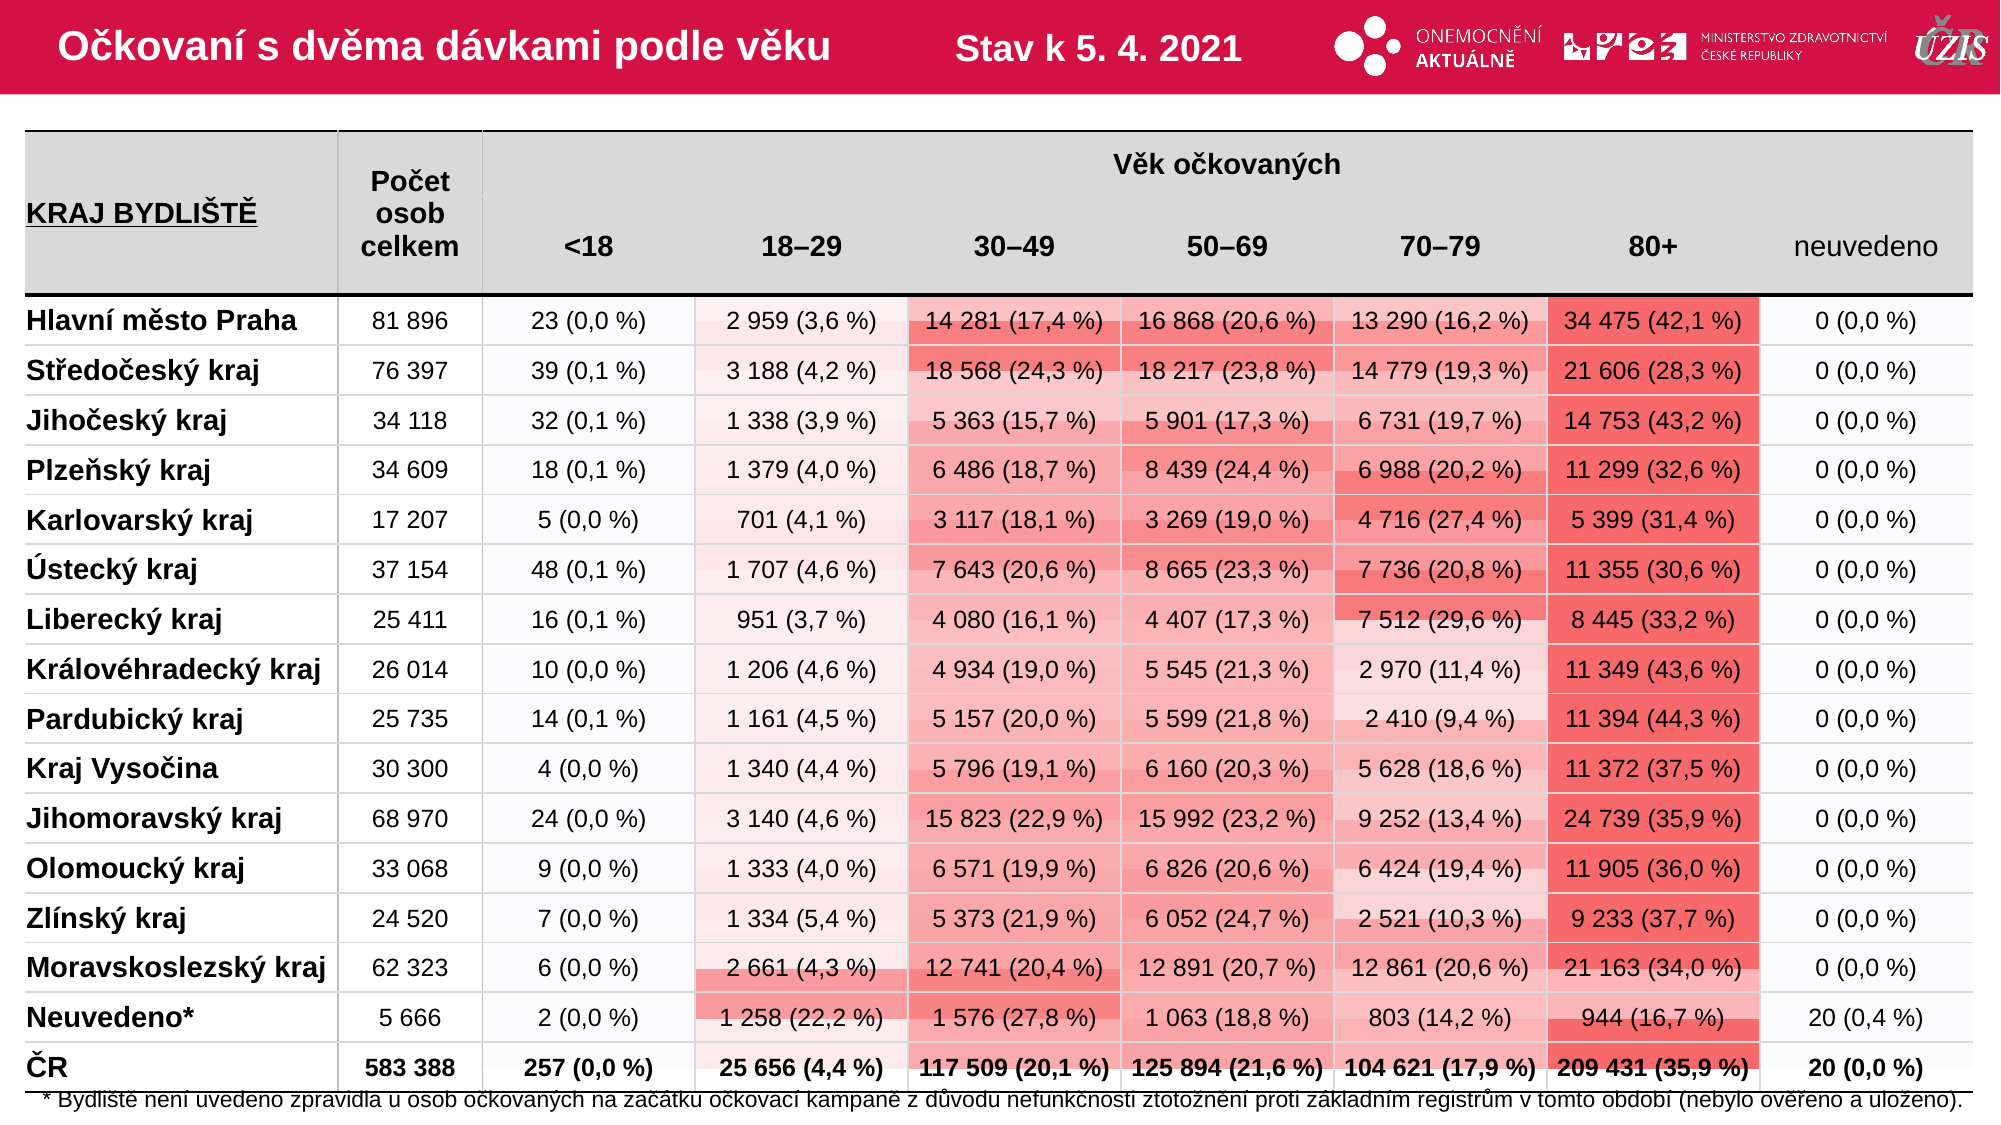

# Očkovaní s dvěma dávkami podle věku
Stav k 5. 4. 2021
| KRAJ BYDLIŠTĚ | Počet osob celkem | Věk očkovaných |  |  |  |  |  |  |
| --- | --- | --- | --- | --- | --- | --- | --- | --- |
|  |  | <18 | 18–29 | 30–49 | 50–69 | 70–79 | 80+ | neuvedeno |
| Hlavní město Praha | 81 896 | 23 (0,0 %) | 2 959 (3,6 %) | 14 281 (17,4 %) | 16 868 (20,6 %) | 13 290 (16,2 %) | 34 475 (42,1 %) | 0 (0,0 %) |
| Středočeský kraj | 76 397 | 39 (0,1 %) | 3 188 (4,2 %) | 18 568 (24,3 %) | 18 217 (23,8 %) | 14 779 (19,3 %) | 21 606 (28,3 %) | 0 (0,0 %) |
| Jihočeský kraj | 34 118 | 32 (0,1 %) | 1 338 (3,9 %) | 5 363 (15,7 %) | 5 901 (17,3 %) | 6 731 (19,7 %) | 14 753 (43,2 %) | 0 (0,0 %) |
| Plzeňský kraj | 34 609 | 18 (0,1 %) | 1 379 (4,0 %) | 6 486 (18,7 %) | 8 439 (24,4 %) | 6 988 (20,2 %) | 11 299 (32,6 %) | 0 (0,0 %) |
| Karlovarský kraj | 17 207 | 5 (0,0 %) | 701 (4,1 %) | 3 117 (18,1 %) | 3 269 (19,0 %) | 4 716 (27,4 %) | 5 399 (31,4 %) | 0 (0,0 %) |
| Ústecký kraj | 37 154 | 48 (0,1 %) | 1 707 (4,6 %) | 7 643 (20,6 %) | 8 665 (23,3 %) | 7 736 (20,8 %) | 11 355 (30,6 %) | 0 (0,0 %) |
| Liberecký kraj | 25 411 | 16 (0,1 %) | 951 (3,7 %) | 4 080 (16,1 %) | 4 407 (17,3 %) | 7 512 (29,6 %) | 8 445 (33,2 %) | 0 (0,0 %) |
| Královéhradecký kraj | 26 014 | 10 (0,0 %) | 1 206 (4,6 %) | 4 934 (19,0 %) | 5 545 (21,3 %) | 2 970 (11,4 %) | 11 349 (43,6 %) | 0 (0,0 %) |
| Pardubický kraj | 25 735 | 14 (0,1 %) | 1 161 (4,5 %) | 5 157 (20,0 %) | 5 599 (21,8 %) | 2 410 (9,4 %) | 11 394 (44,3 %) | 0 (0,0 %) |
| Kraj Vysočina | 30 300 | 4 (0,0 %) | 1 340 (4,4 %) | 5 796 (19,1 %) | 6 160 (20,3 %) | 5 628 (18,6 %) | 11 372 (37,5 %) | 0 (0,0 %) |
| Jihomoravský kraj | 68 970 | 24 (0,0 %) | 3 140 (4,6 %) | 15 823 (22,9 %) | 15 992 (23,2 %) | 9 252 (13,4 %) | 24 739 (35,9 %) | 0 (0,0 %) |
| Olomoucký kraj | 33 068 | 9 (0,0 %) | 1 333 (4,0 %) | 6 571 (19,9 %) | 6 826 (20,6 %) | 6 424 (19,4 %) | 11 905 (36,0 %) | 0 (0,0 %) |
| Zlínský kraj | 24 520 | 7 (0,0 %) | 1 334 (5,4 %) | 5 373 (21,9 %) | 6 052 (24,7 %) | 2 521 (10,3 %) | 9 233 (37,7 %) | 0 (0,0 %) |
| Moravskoslezský kraj | 62 323 | 6 (0,0 %) | 2 661 (4,3 %) | 12 741 (20,4 %) | 12 891 (20,7 %) | 12 861 (20,6 %) | 21 163 (34,0 %) | 0 (0,0 %) |
| Neuvedeno\* | 5 666 | 2 (0,0 %) | 1 258 (22,2 %) | 1 576 (27,8 %) | 1 063 (18,8 %) | 803 (14,2 %) | 944 (16,7 %) | 20 (0,4 %) |
| ČR | 583 388 | 257 (0,0 %) | 25 656 (4,4 %) | 117 509 (20,1 %) | 125 894 (21,6 %) | 104 621 (17,9 %) | 209 431 (35,9 %) | 20 (0,0 %) |
|  |  |  |  |  |  |  |
| --- | --- | --- | --- | --- | --- | --- |
|  |  |  |  |  |  |  |
|  |  |  |  |  |  |  |
|  |  |  |  |  |  |  |
|  |  |  |  |  |  |  |
|  |  |  |  |  |  |  |
|  |  |  |  |  |  |  |
|  |  |  |  |  |  |  |
|  |  |  |  |  |  |  |
|  |  |  |  |  |  |  |
|  |  |  |  |  |  |  |
|  |  |  |  |  |  |  |
|  |  |  |  |  |  |  |
|  |  |  |  |  |  |  |
|  |  |  |  |  |  |  |
|  |  |  |  |  |  |  |
* Bydliště není uvedeno zpravidla u osob očkovaných na začátku očkovací kampaně z důvodu nefunkčnosti ztotožnění proti základním registrům v tomto období (nebylo ověřeno a uloženo).